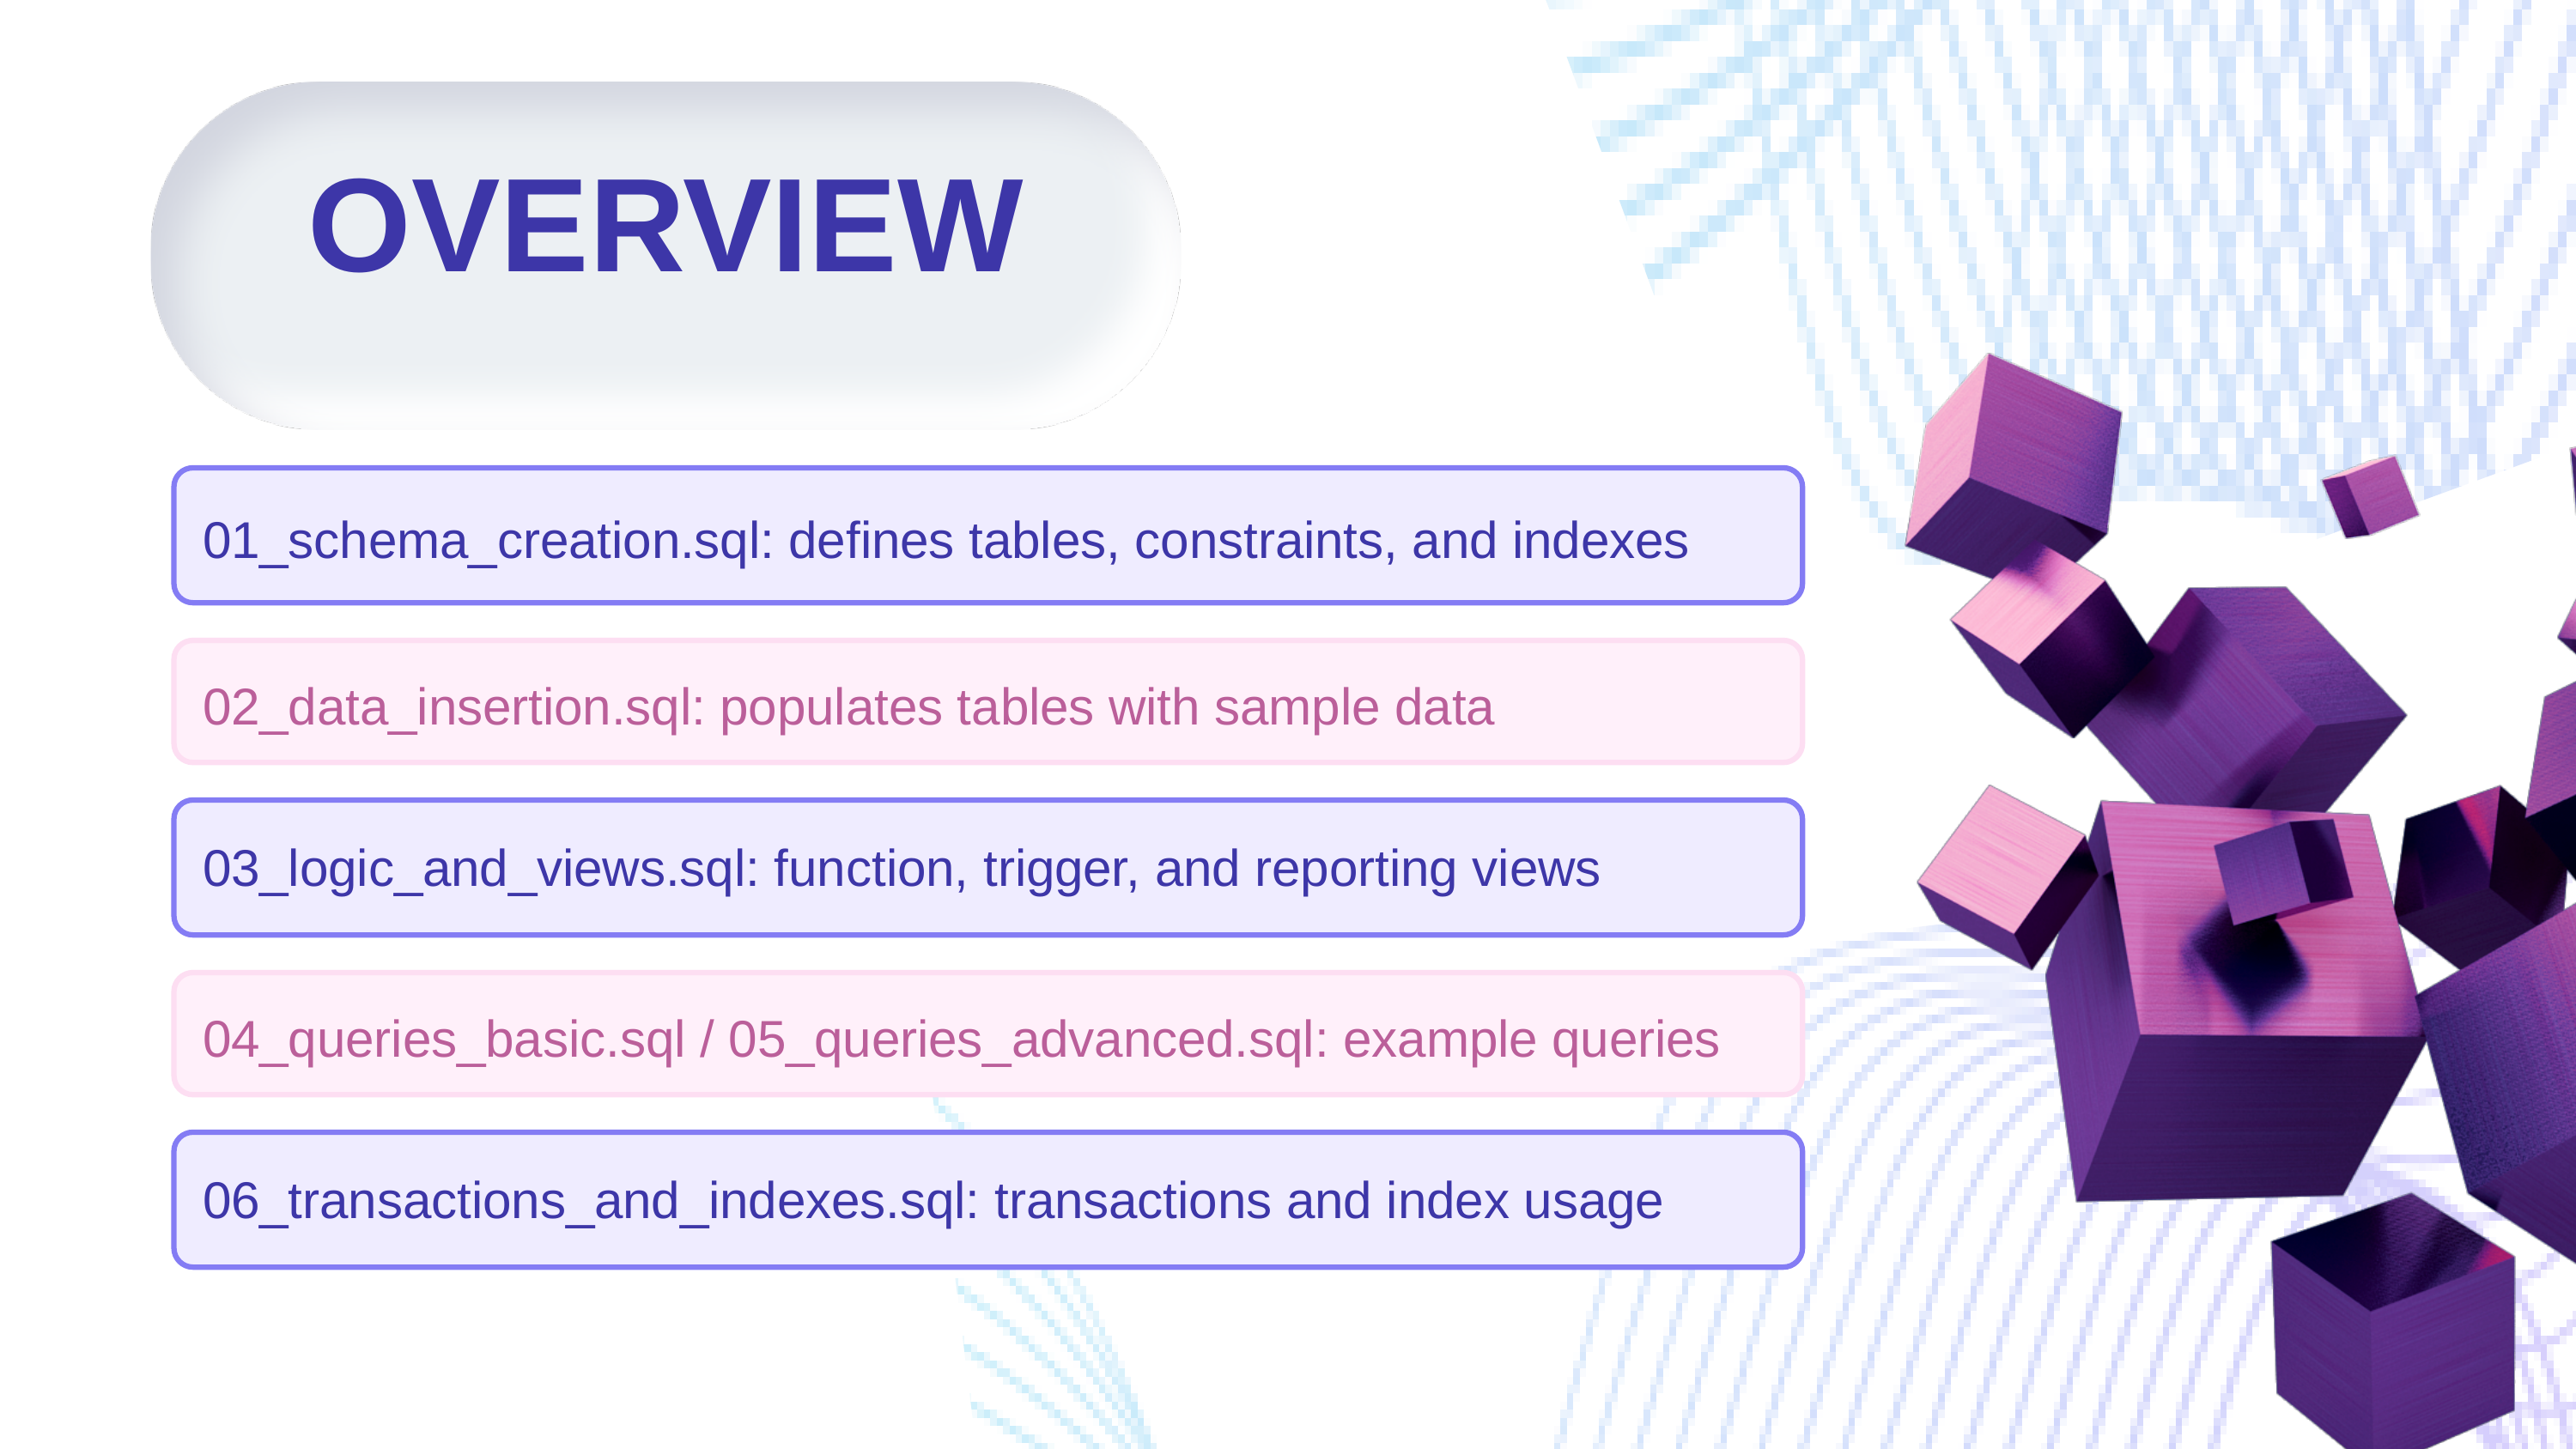

OVERVIEW

01_schema_creation.sql: defines tables, constraints, and indexes

02_data_insertion.sql: populates tables with sample data

03_logic_and_views.sql: function, trigger, and reporting views

04_queries_basic.sql / 05_queries_advanced.sql: example queries

06_transactions_and_indexes.sql: transactions and index usage